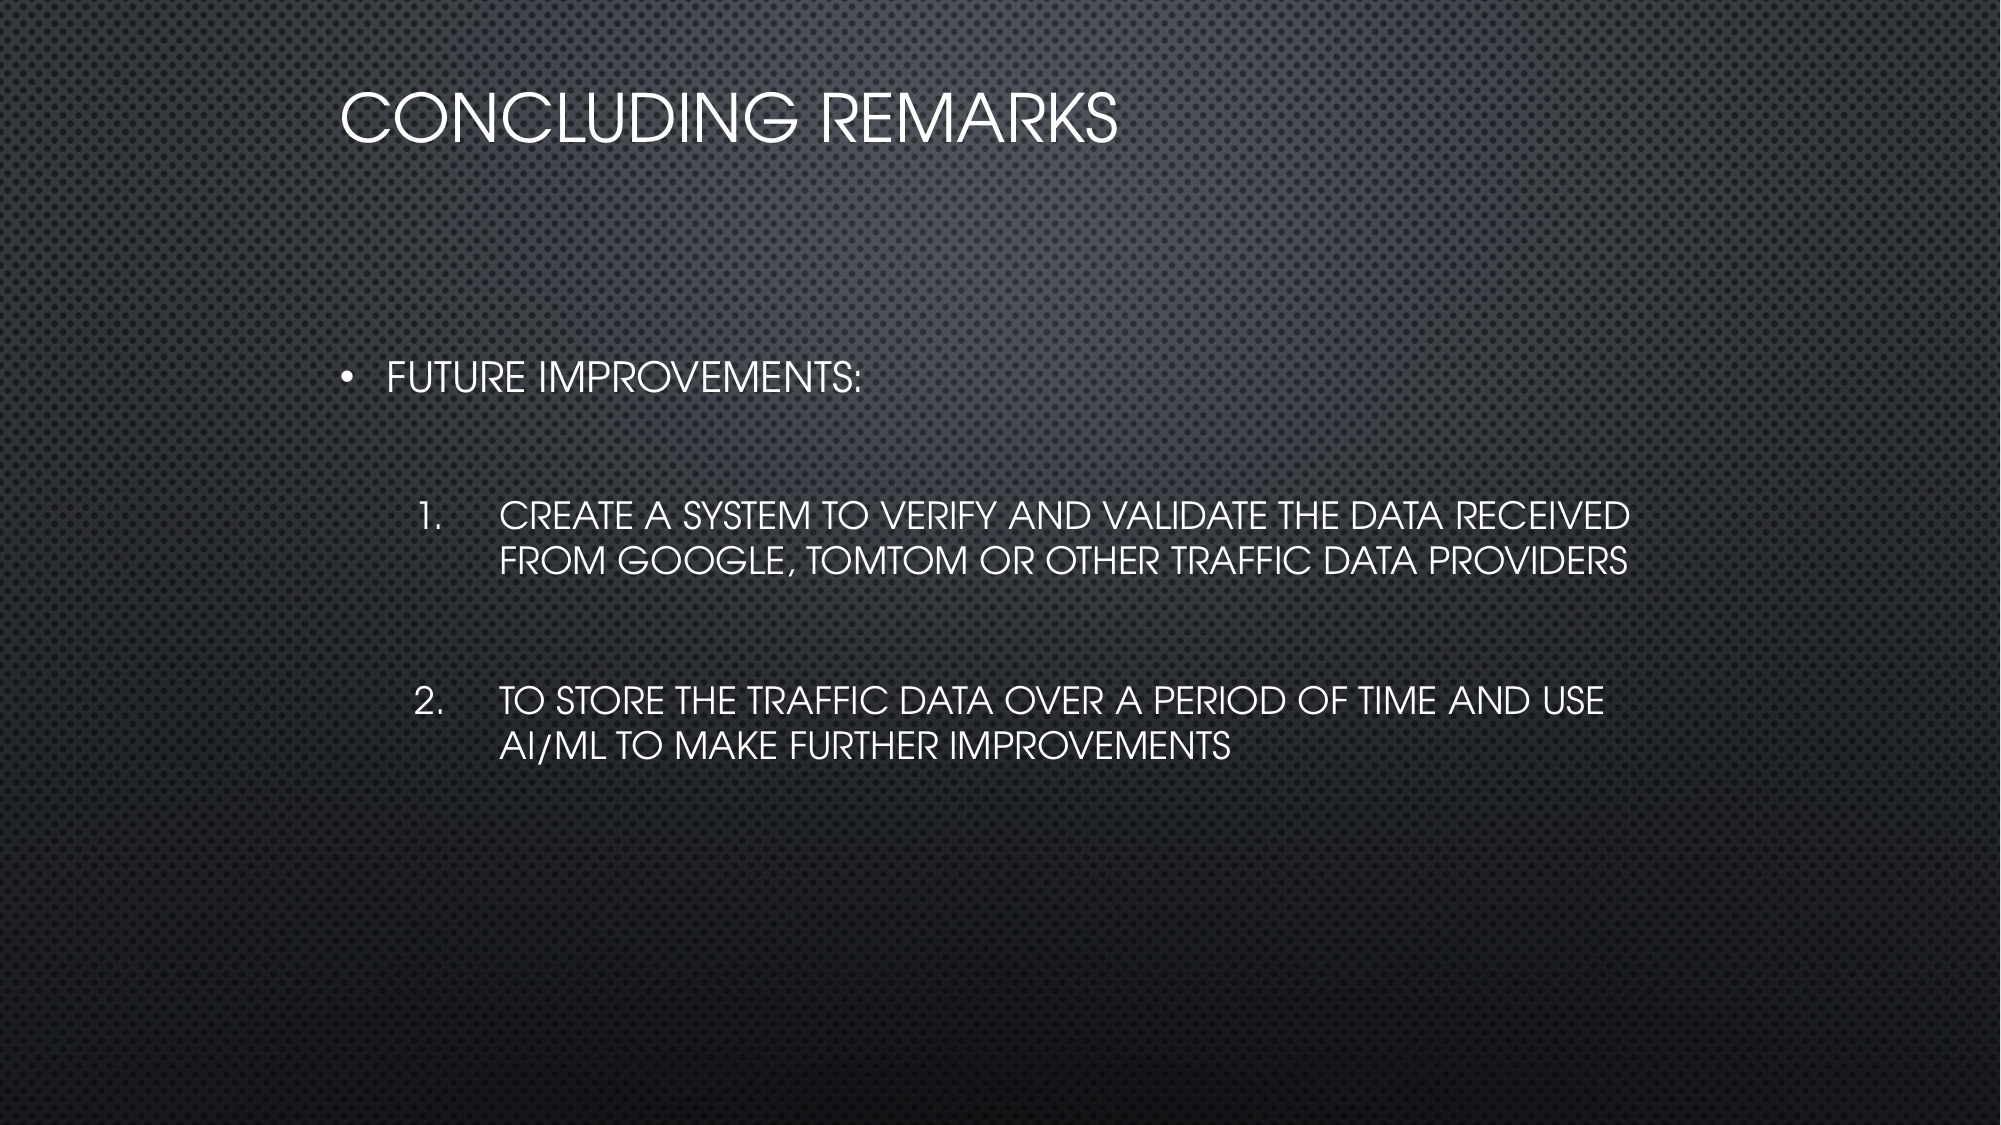

# Concluding Remarks
Future improvements:

Create a system to verify and validate the data received from Google, Tomtom or other Traffic Data providers

To store the traffic data over a period of time and use AI/ML to make further improvements